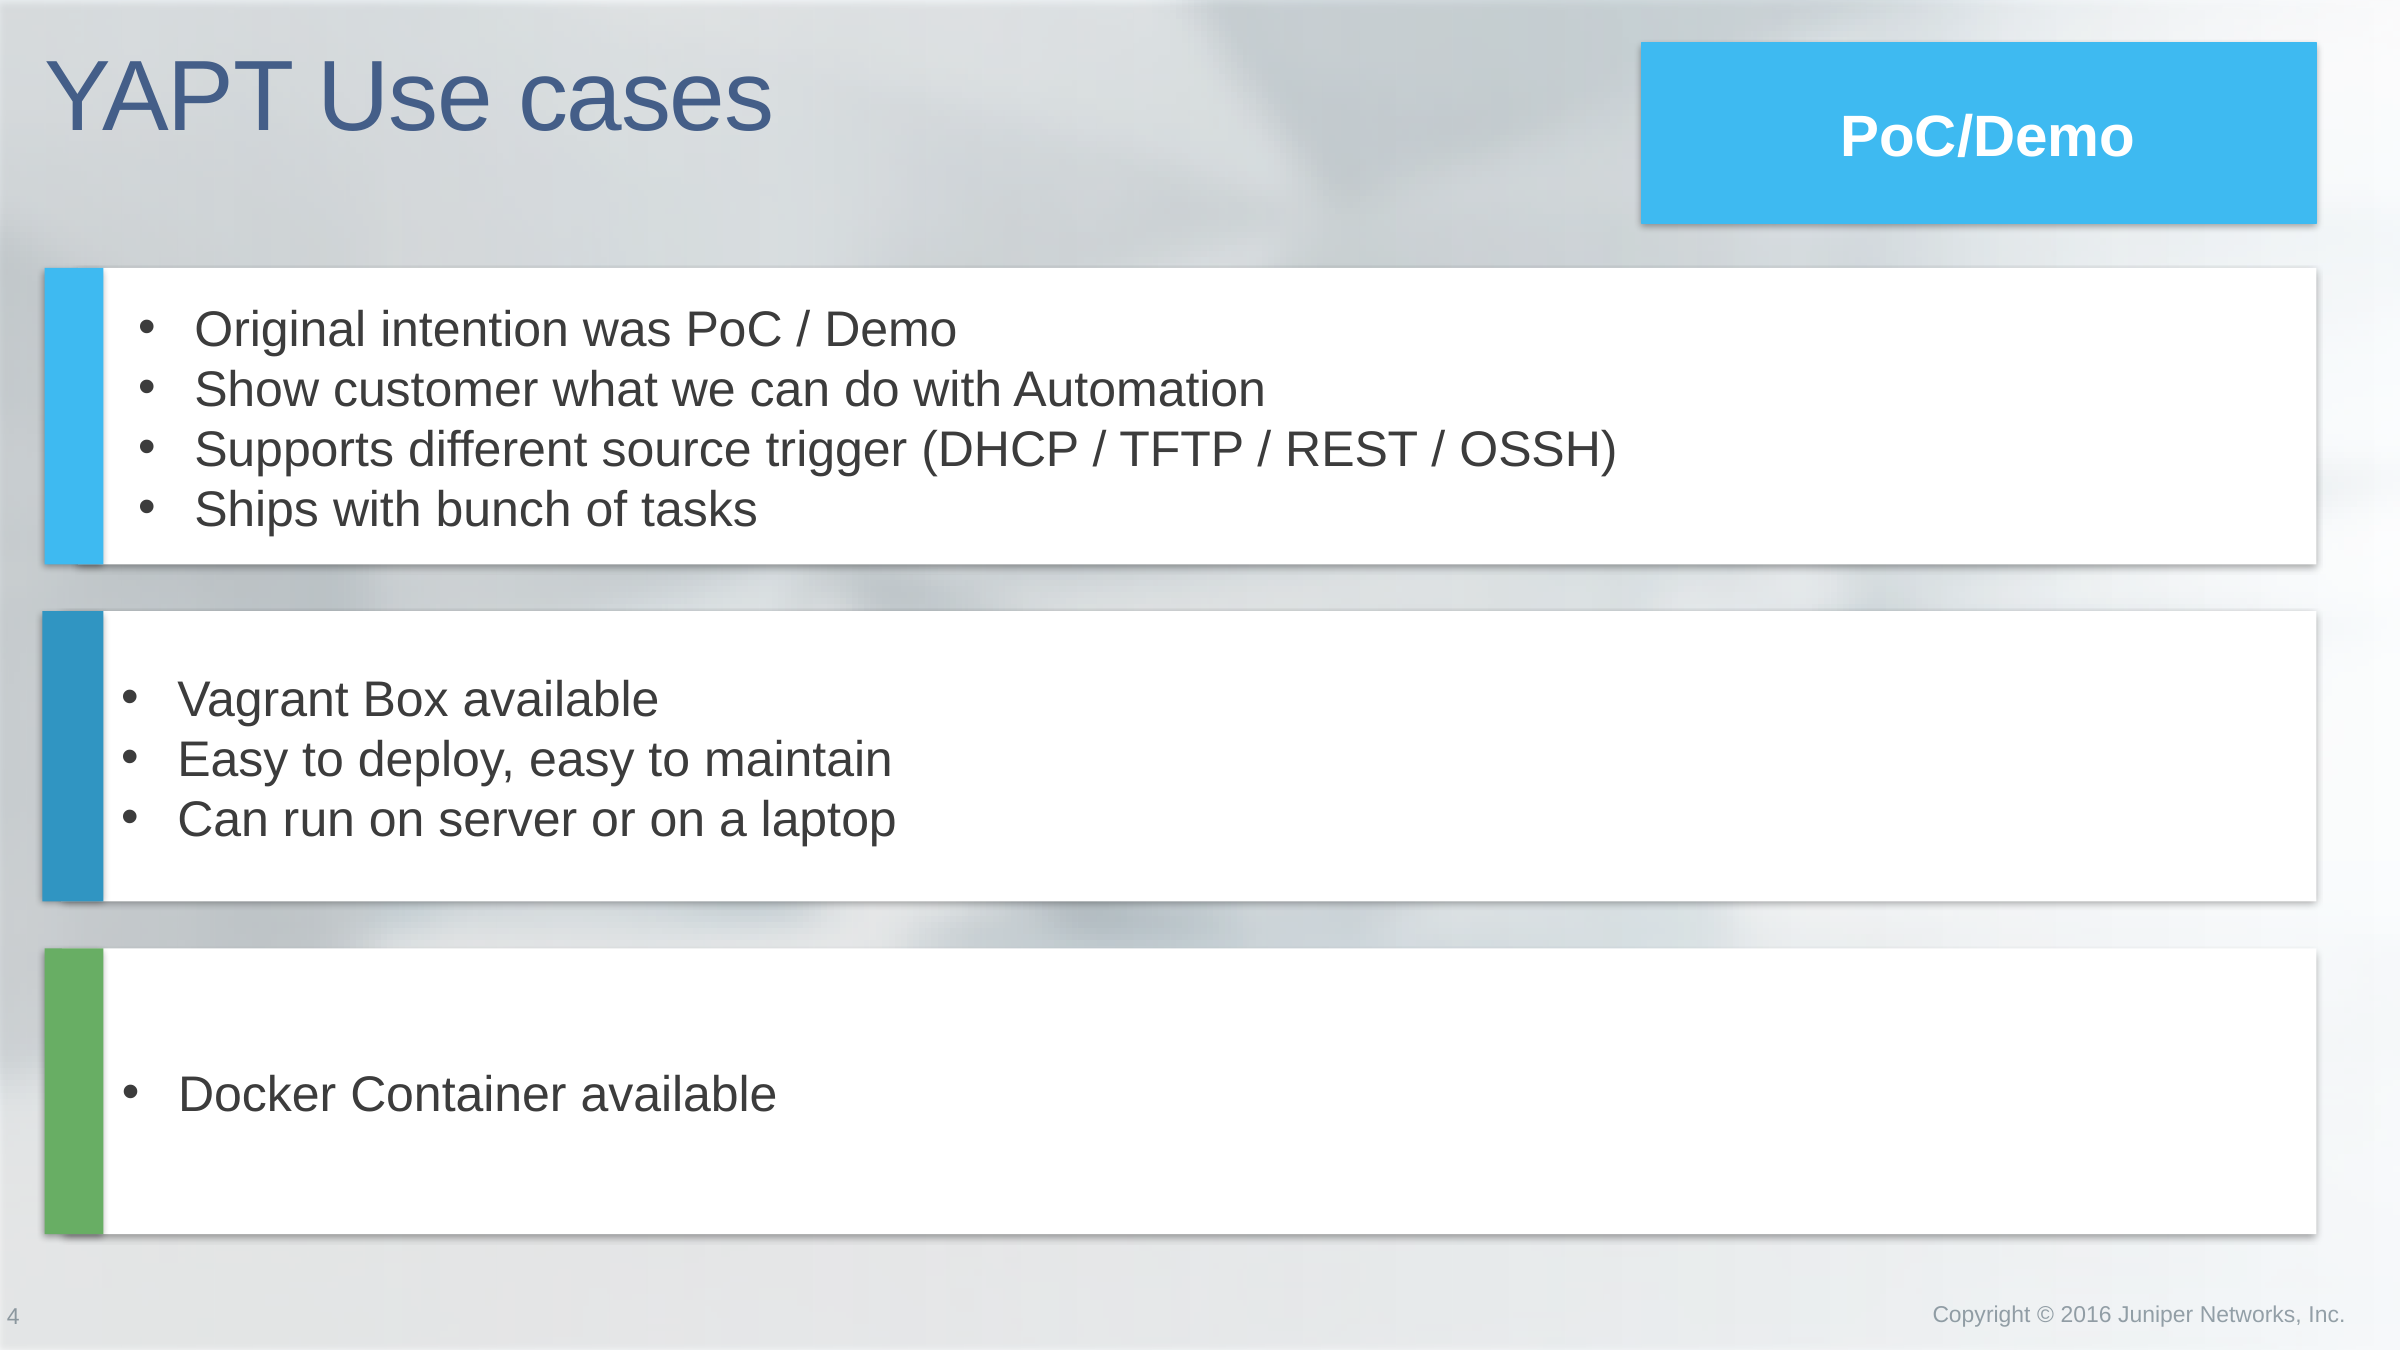

# YAPT Use cases
PoC/Demo

Original intention was PoC / Demo
Show customer what we can do with Automation
Supports different source trigger (DHCP / TFTP / REST / OSSH)
Ships with bunch of tasks

Vagrant Box available
Easy to deploy, easy to maintain
Can run on server or on a laptop
Docker Container available